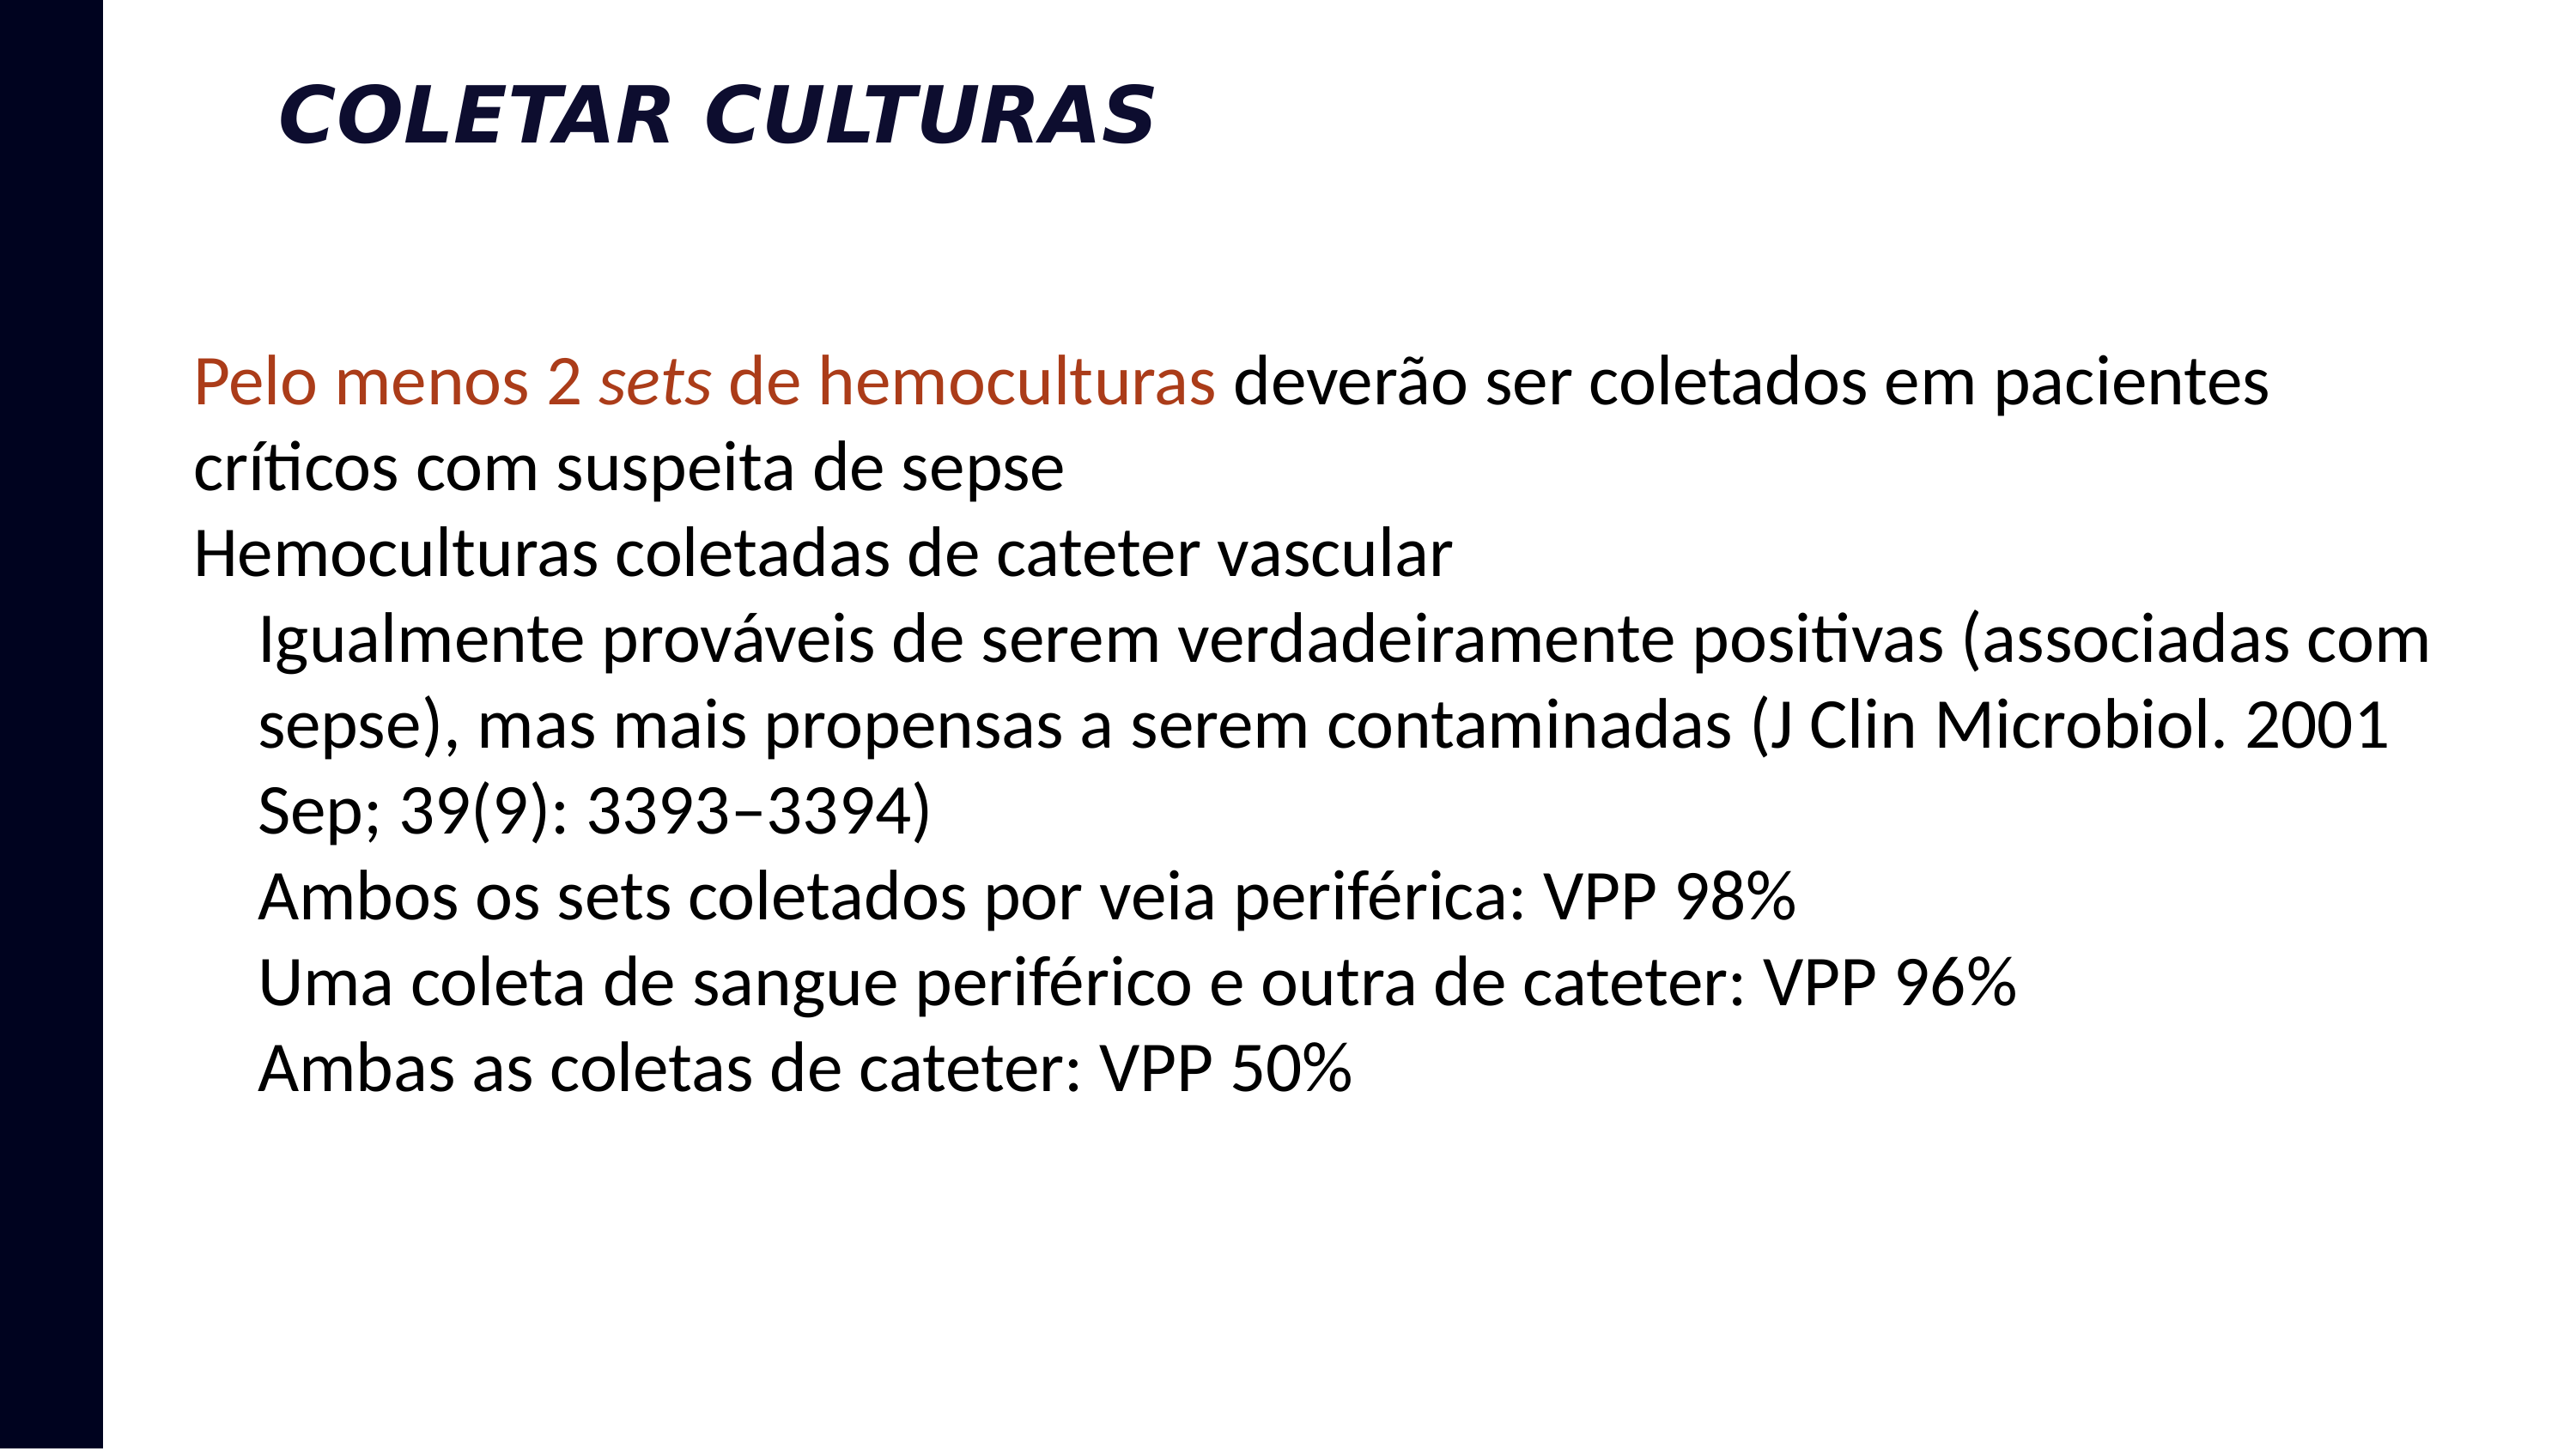

# COLETAR CULTURAS
Pelo menos 2 sets de hemoculturas deverão ser coletados em pacientes críticos com suspeita de sepse
Hemoculturas coletadas de cateter vascular
Igualmente prováveis de serem verdadeiramente positivas (associadas com sepse), mas mais propensas a serem contaminadas (J Clin Microbiol. 2001 Sep; 39(9): 3393–3394)
Ambos os sets coletados por veia periférica: VPP 98%
Uma coleta de sangue periférico e outra de cateter: VPP 96%
Ambas as coletas de cateter: VPP 50%